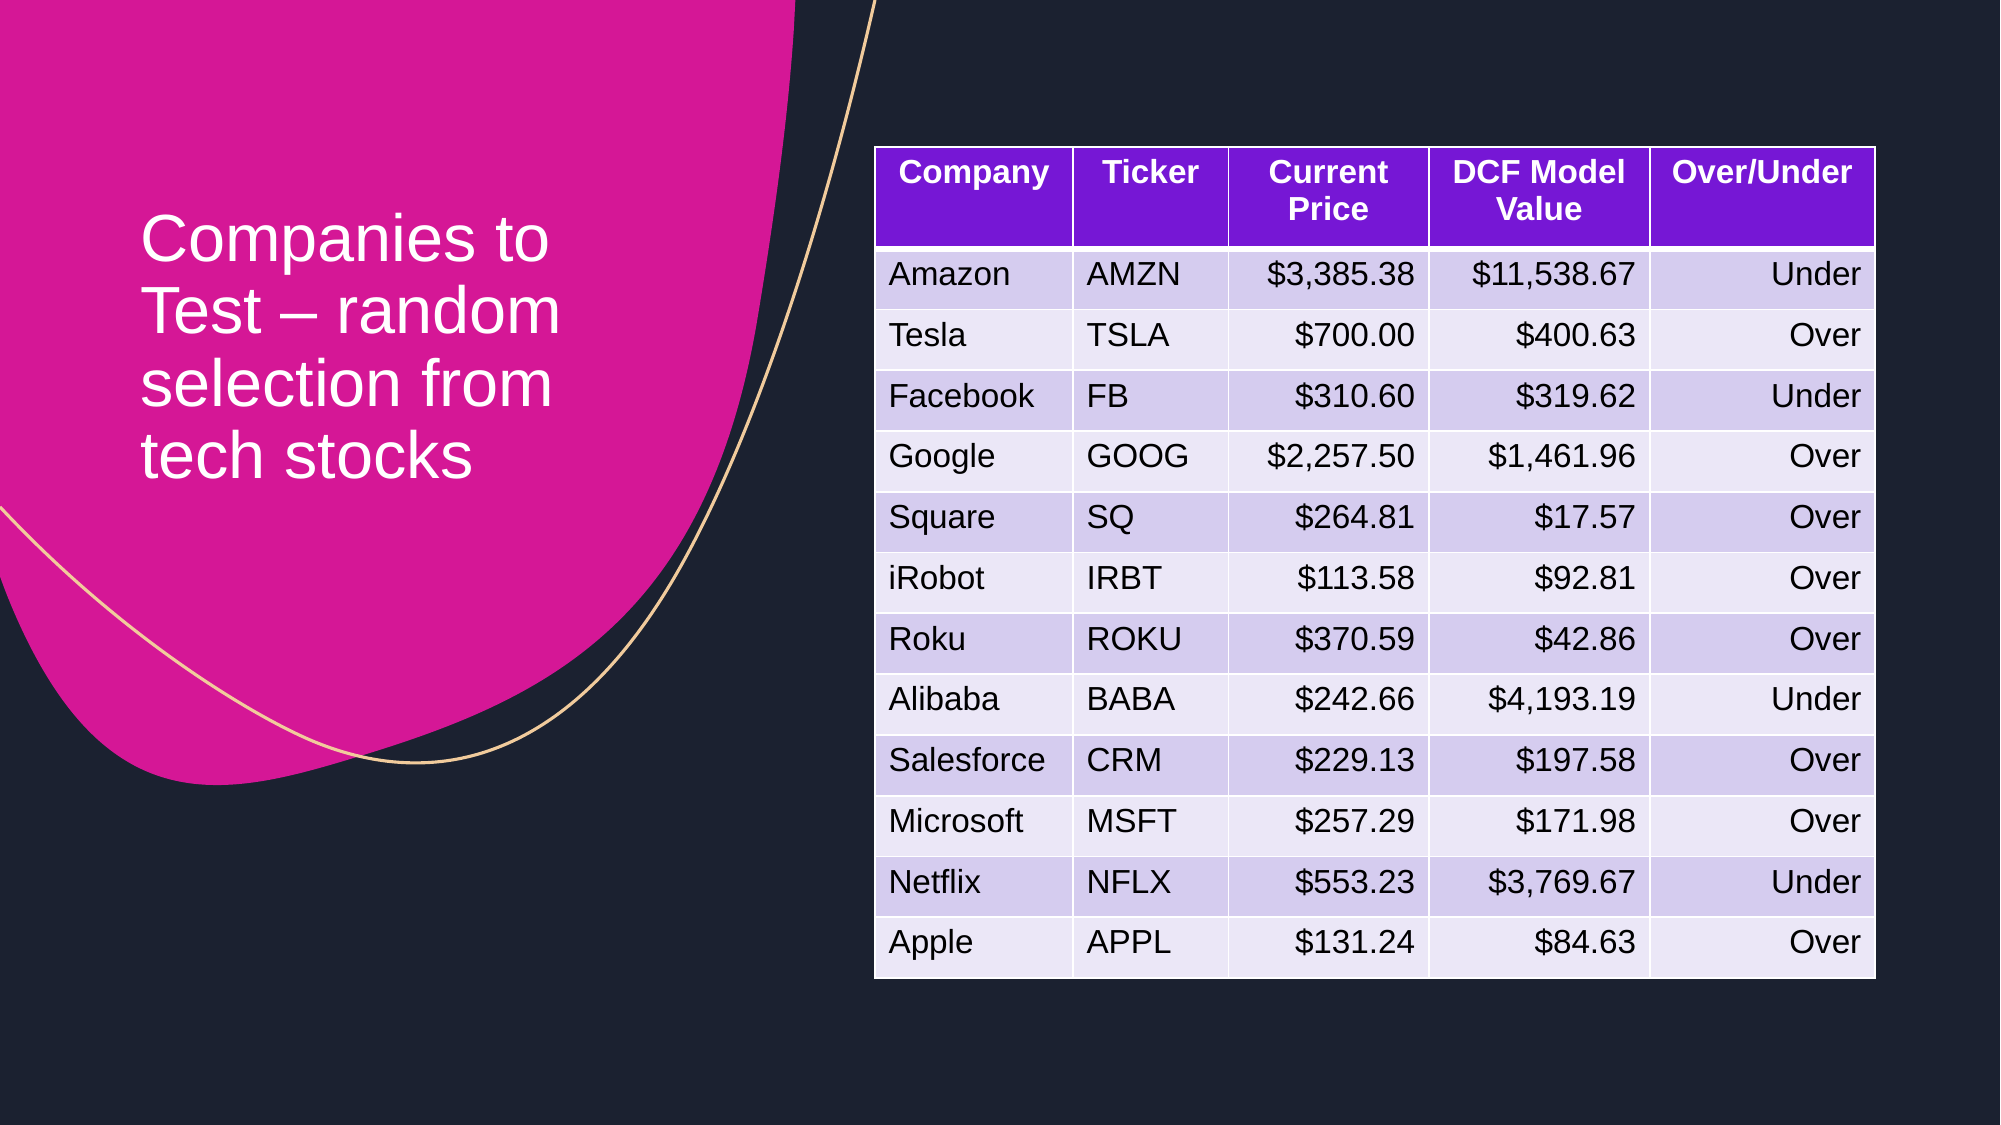

# Companies to Test – random selection from tech stocks
| Company | Ticker | Current Price | DCF Model Value | Over/Under |
| --- | --- | --- | --- | --- |
| Amazon | AMZN | $3,385.38 | $11,538.67 | Under |
| Tesla | TSLA | $700.00 | $400.63 | Over |
| Facebook | FB | $310.60 | $319.62 | Under |
| Google | GOOG | $2,257.50 | $1,461.96 | Over |
| Square | SQ | $264.81 | $17.57 | Over |
| iRobot | IRBT | $113.58 | $92.81 | Over |
| Roku | ROKU | $370.59 | $42.86 | Over |
| Alibaba | BABA | $242.66 | $4,193.19 | Under |
| Salesforce | CRM | $229.13 | $197.58 | Over |
| Microsoft | MSFT | $257.29 | $171.98 | Over |
| Netflix | NFLX | $553.23 | $3,769.67 | Under |
| Apple | APPL | $131.24 | $84.63 | Over |